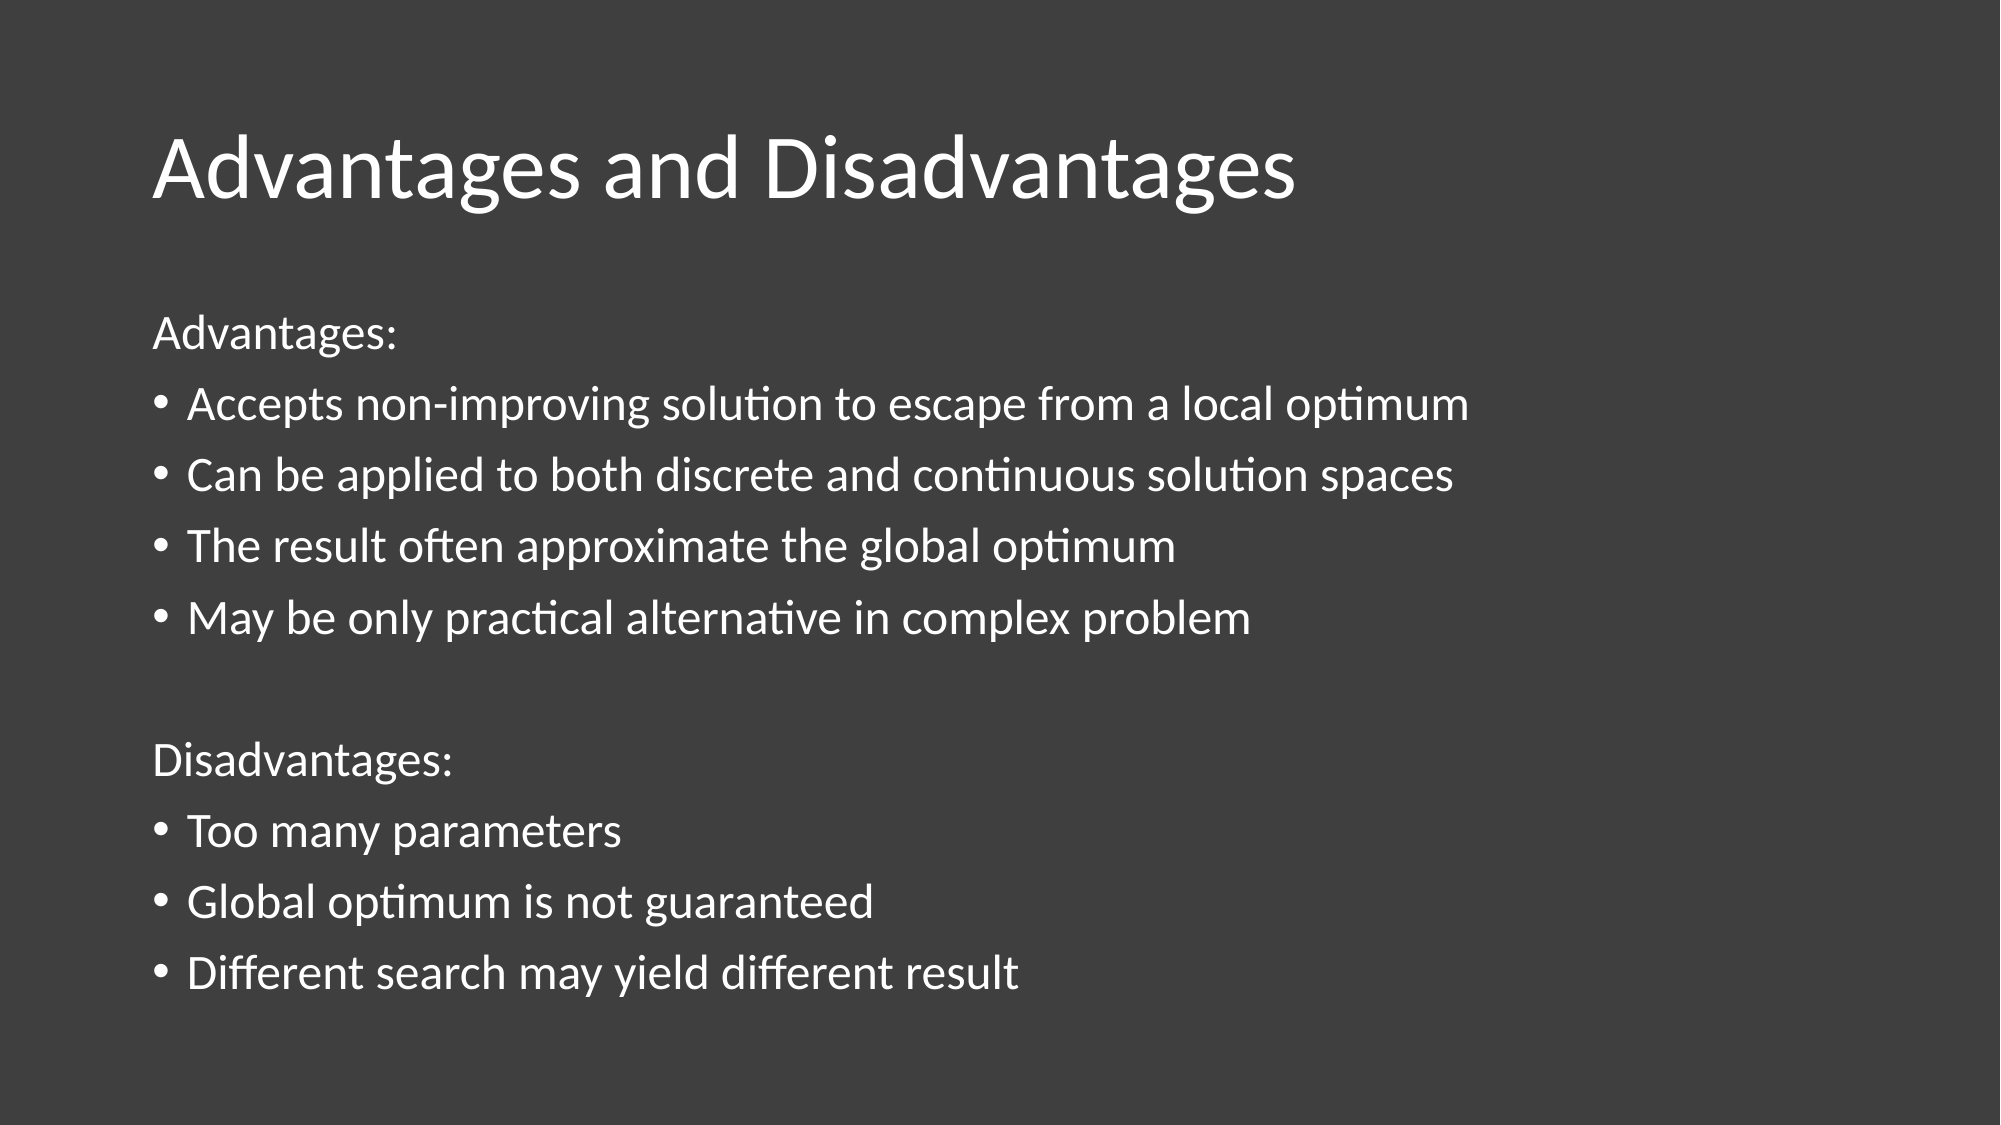

# Advantages and Disadvantages
Advantages:
Accepts non-improving solution to escape from a local optimum
Can be applied to both discrete and continuous solution spaces
The result often approximate the global optimum
May be only practical alternative in complex problem

Disadvantages:
Too many parameters
Global optimum is not guaranteed
Different search may yield different result